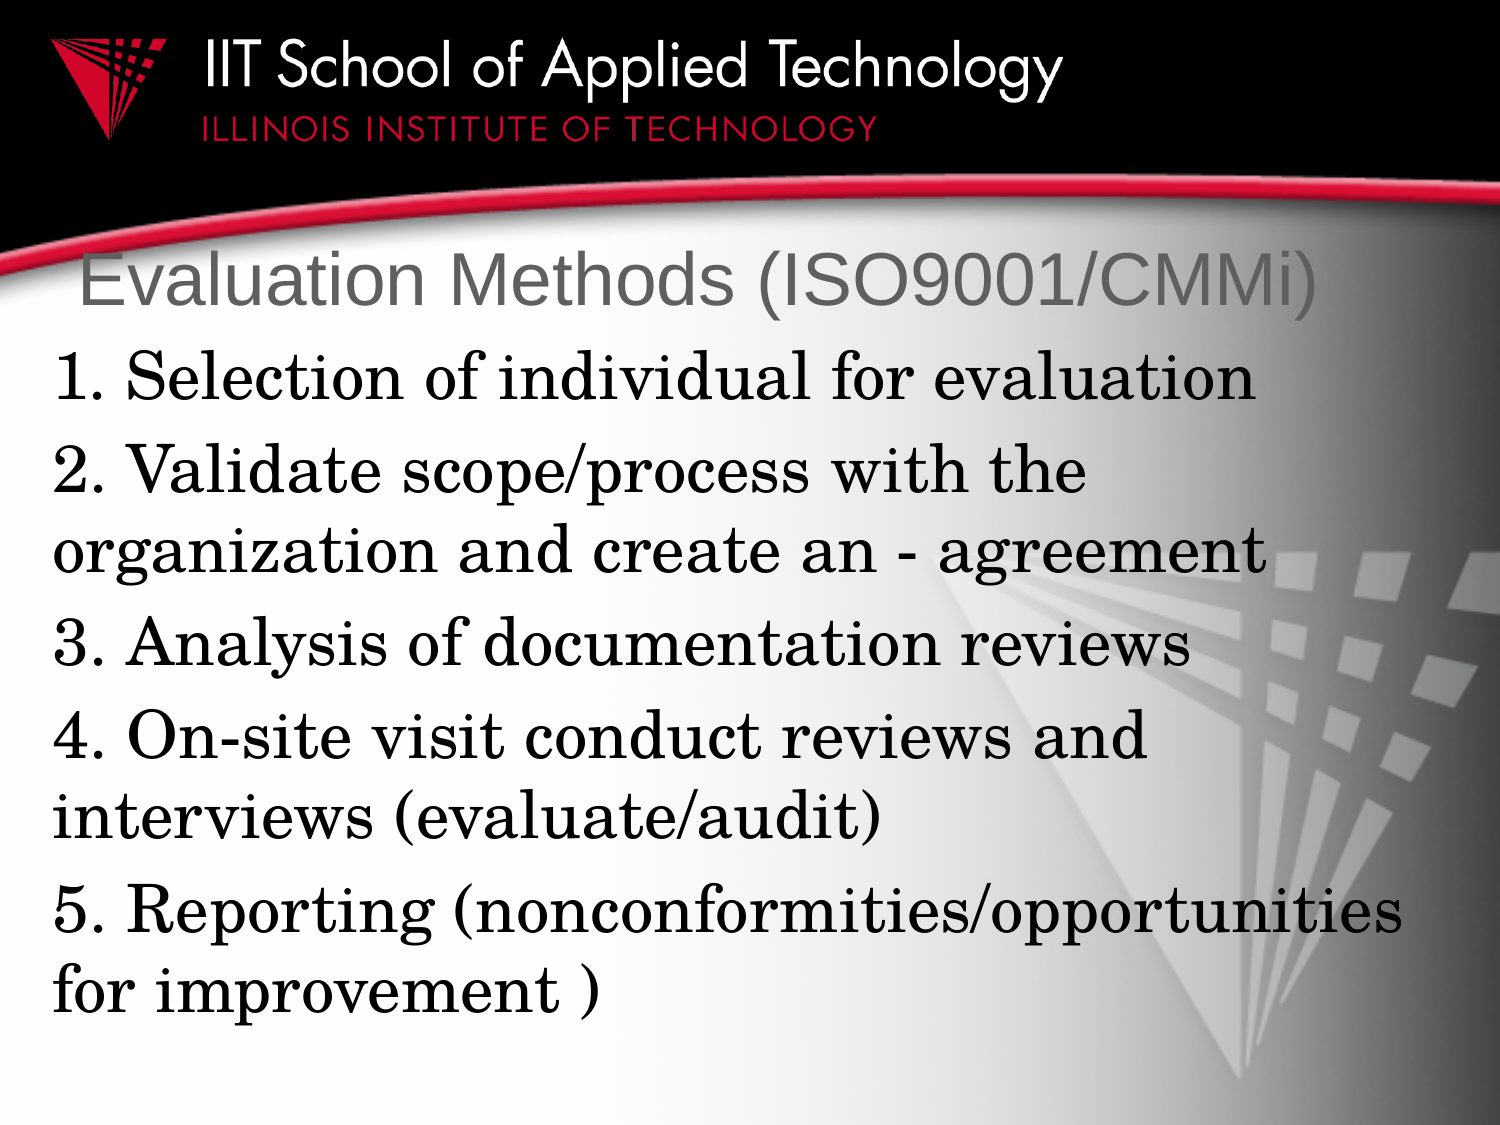

# Evaluation Methods (ISO9001/CMMi)
1. Selection of individual for evaluation
2. Validate scope/process with the organization and create an - agreement
3. Analysis of documentation reviews
4. On-site visit conduct reviews and interviews (evaluate/audit)
5. Reporting (nonconformities/opportunities for improvement )